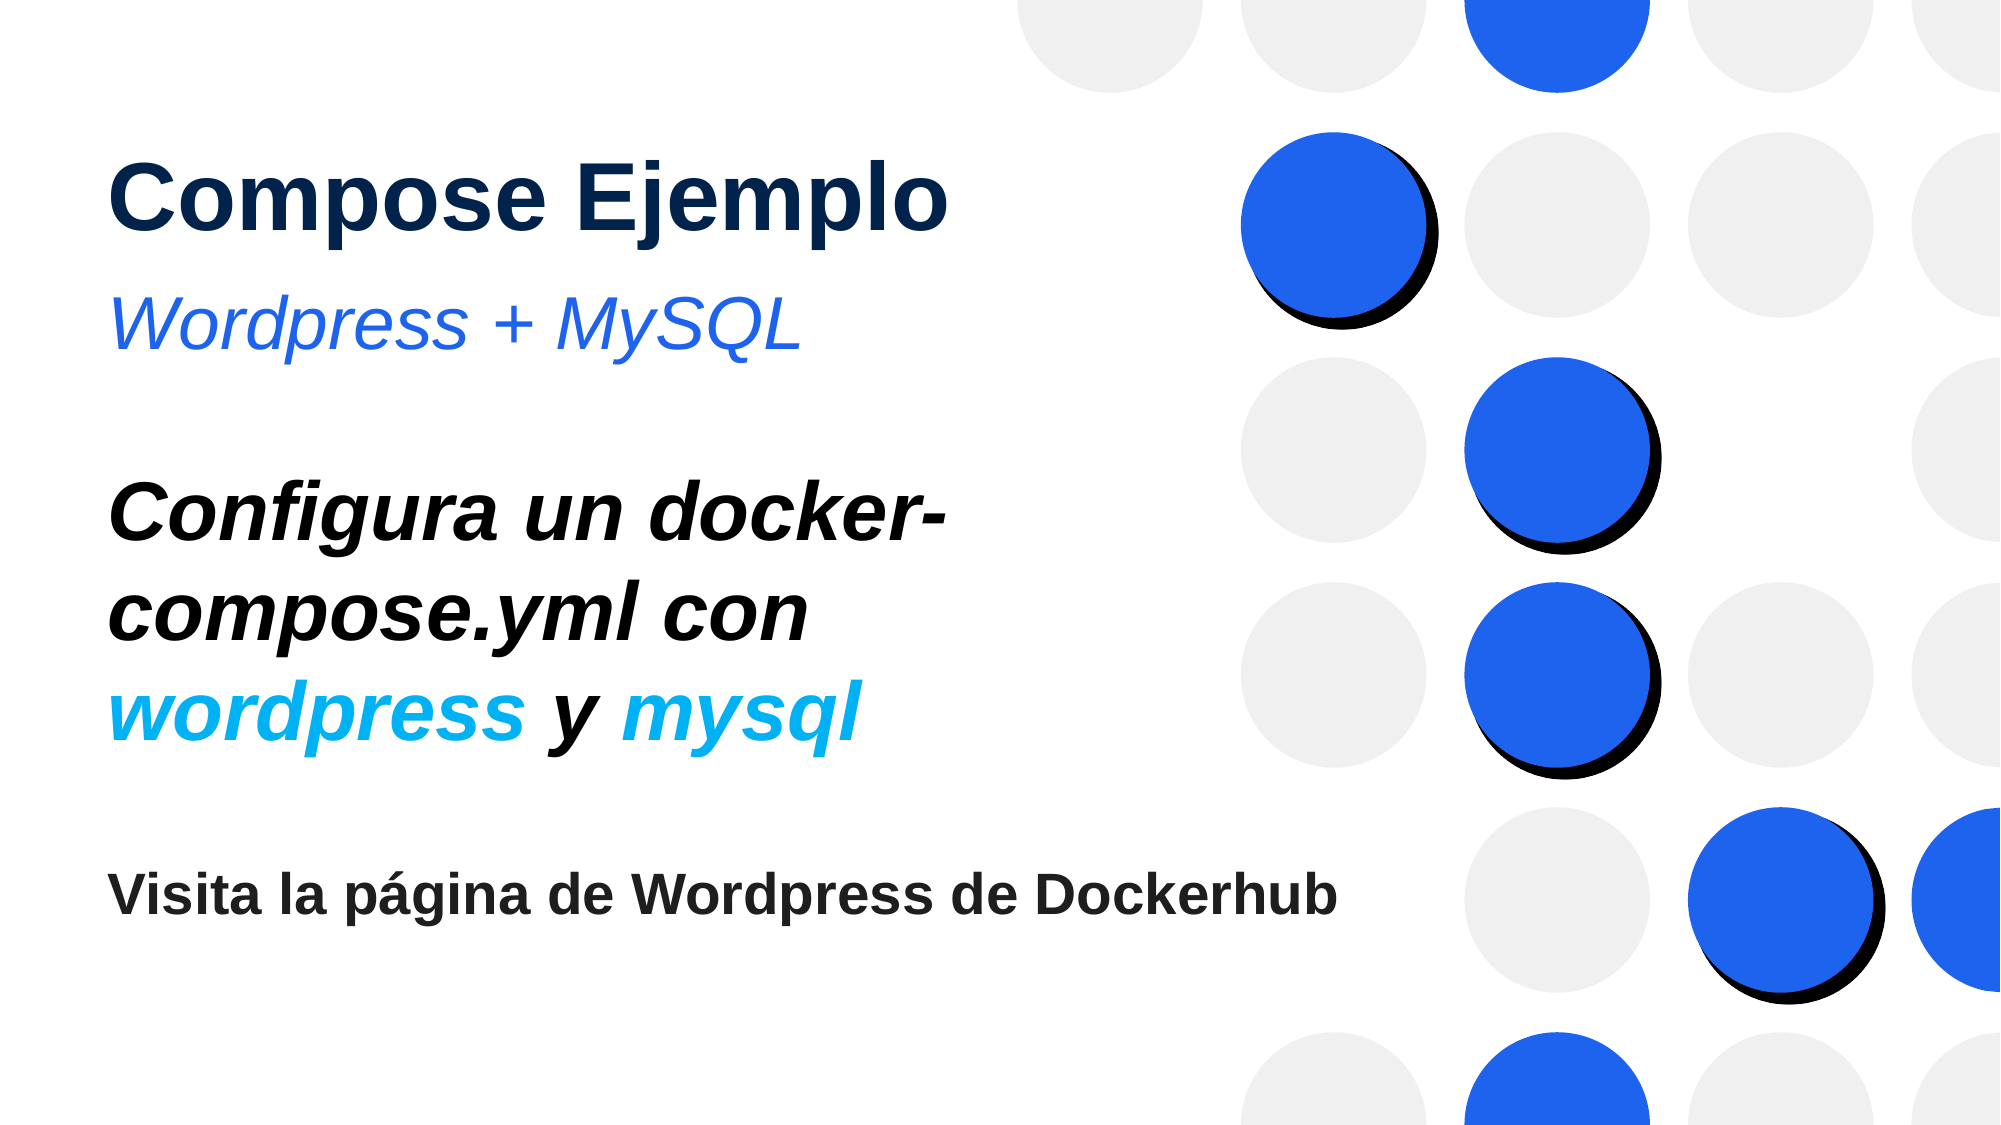

# Compose Ejemplo
Wordpress + MySQL
Configura un docker-compose.yml con wordpress y mysql
Visita la página de Wordpress de Dockerhub